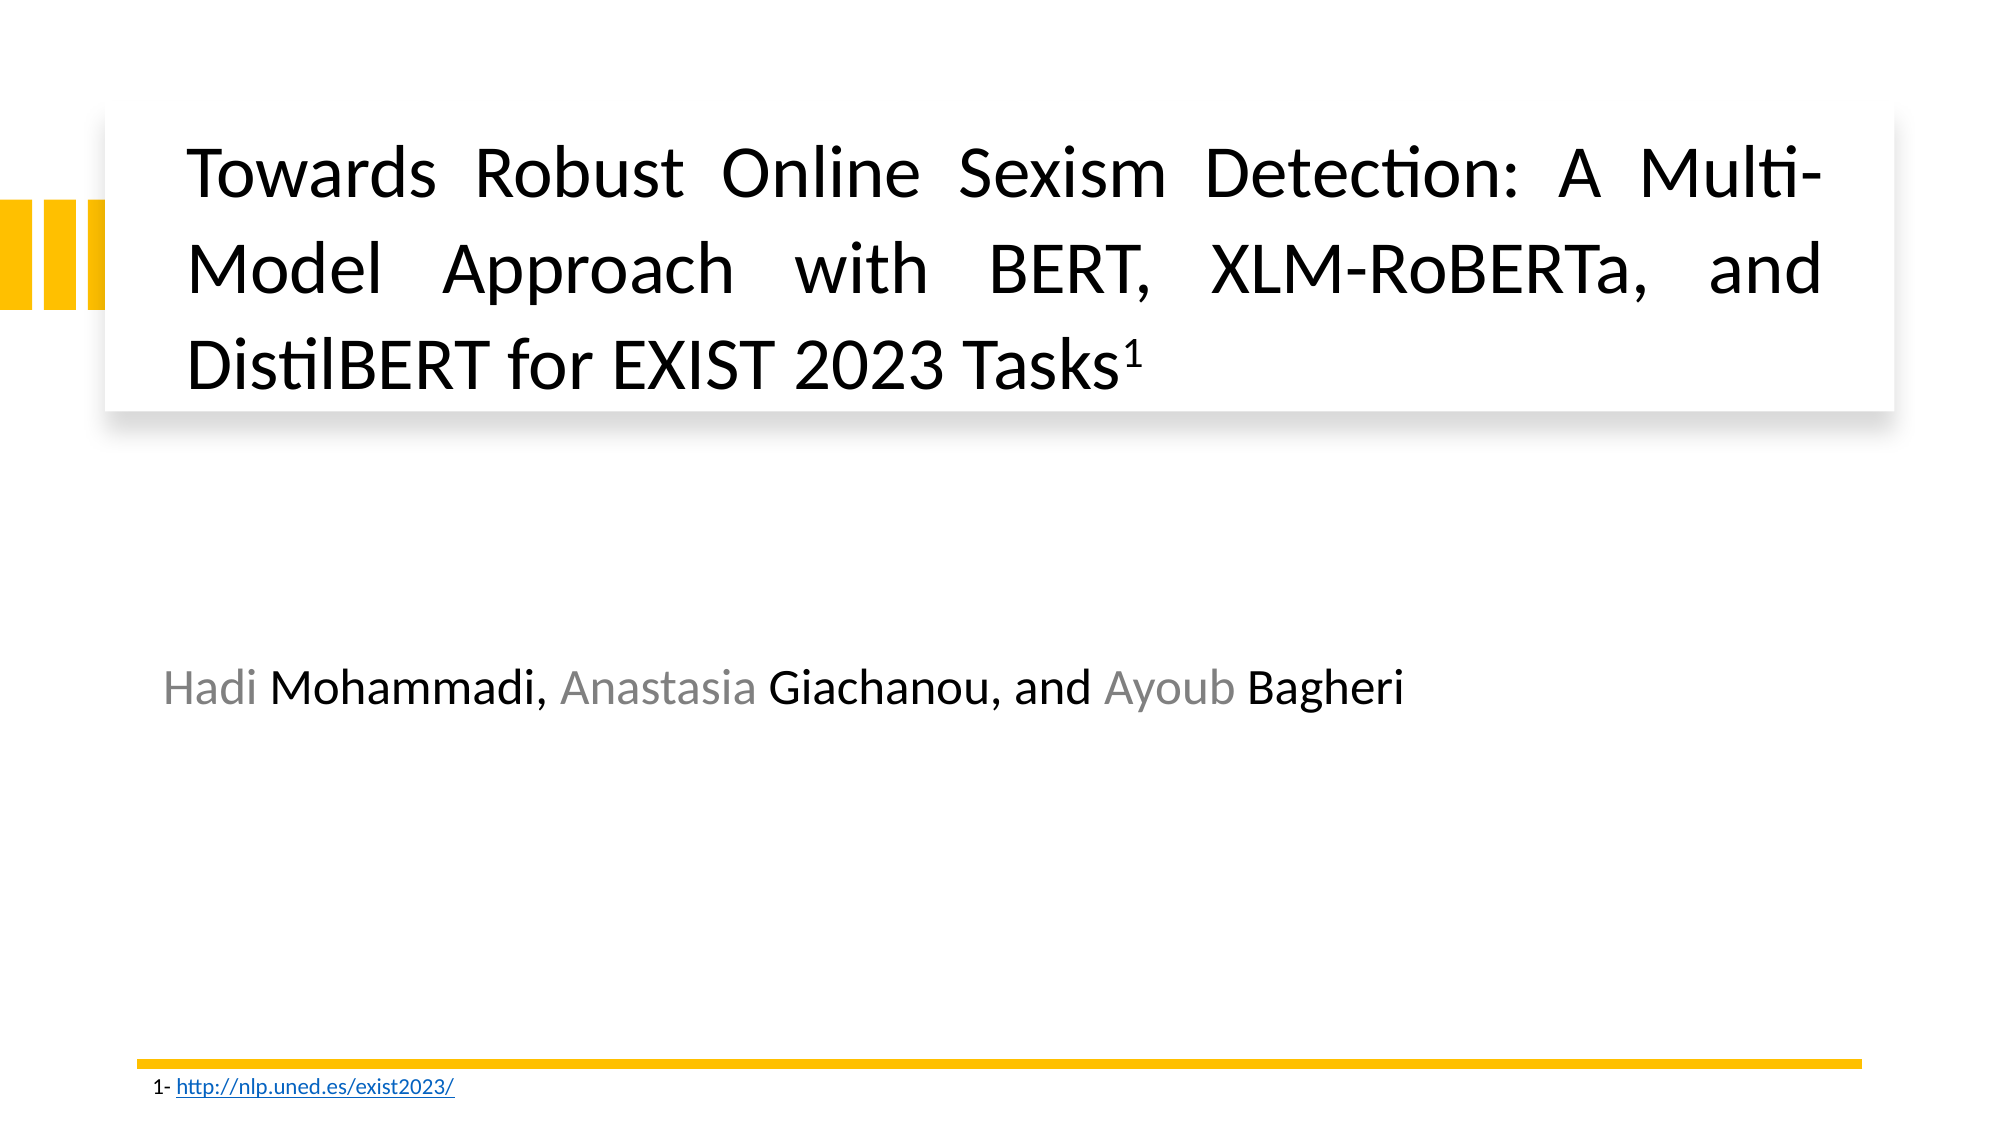

# Towards Robust Online Sexism Detection: A Multi-Model Approach with BERT, XLM-RoBERTa, and DistilBERT for EXIST 2023 Tasks1

Hadi Mohammadi, Anastasia Giachanou, and Ayoub Bagheri
22
1- http://nlp.uned.es/exist2023/